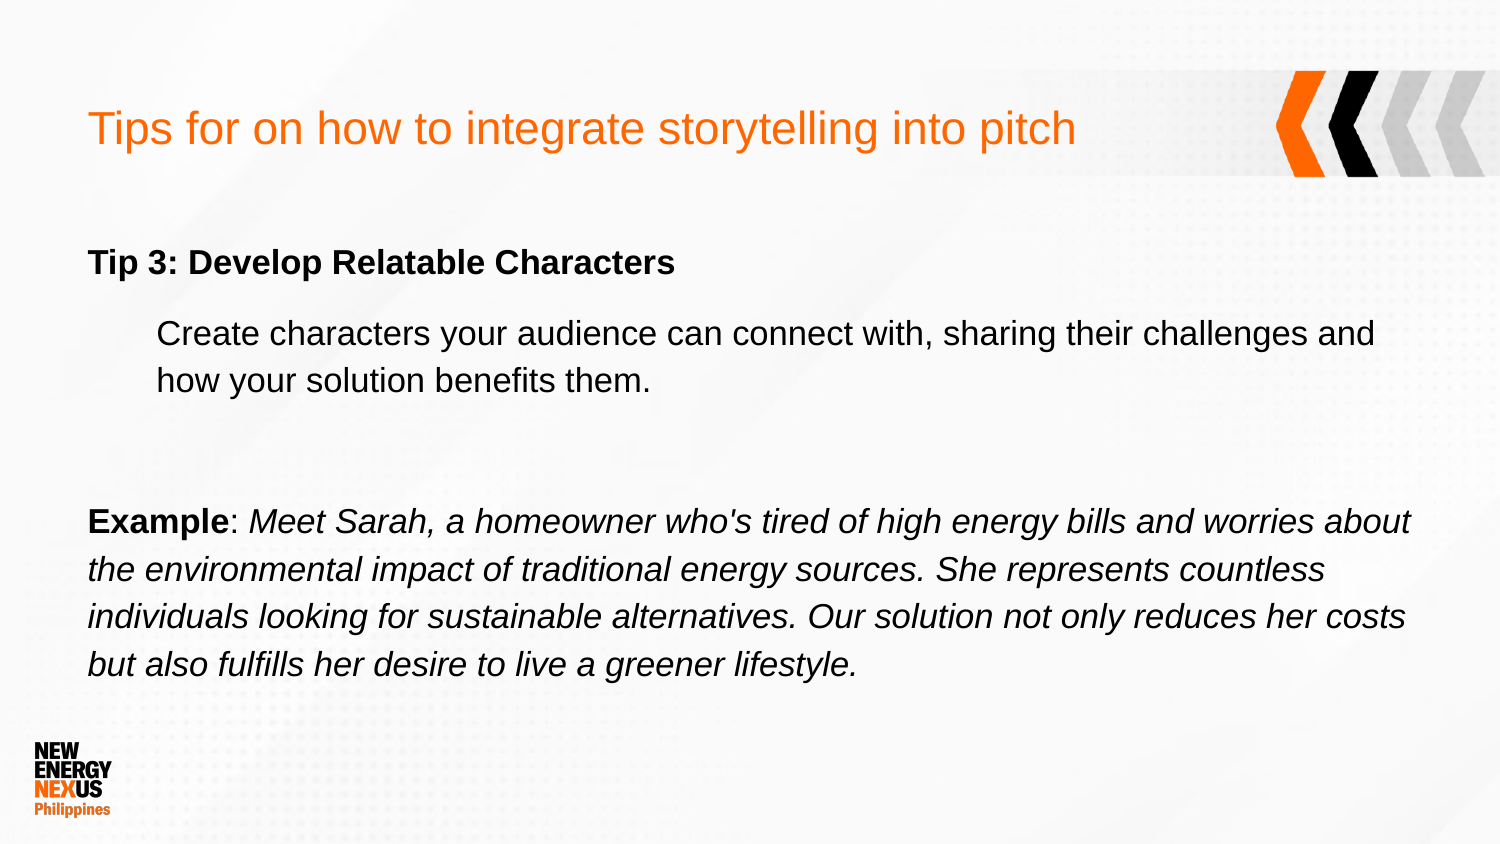

# Tips for on how to integrate storytelling into pitch
Tip 3: Develop Relatable Characters
Create characters your audience can connect with, sharing their challenges and how your solution benefits them.

Example: Meet Sarah, a homeowner who's tired of high energy bills and worries about the environmental impact of traditional energy sources. She represents countless individuals looking for sustainable alternatives. Our solution not only reduces her costs but also fulfills her desire to live a greener lifestyle.